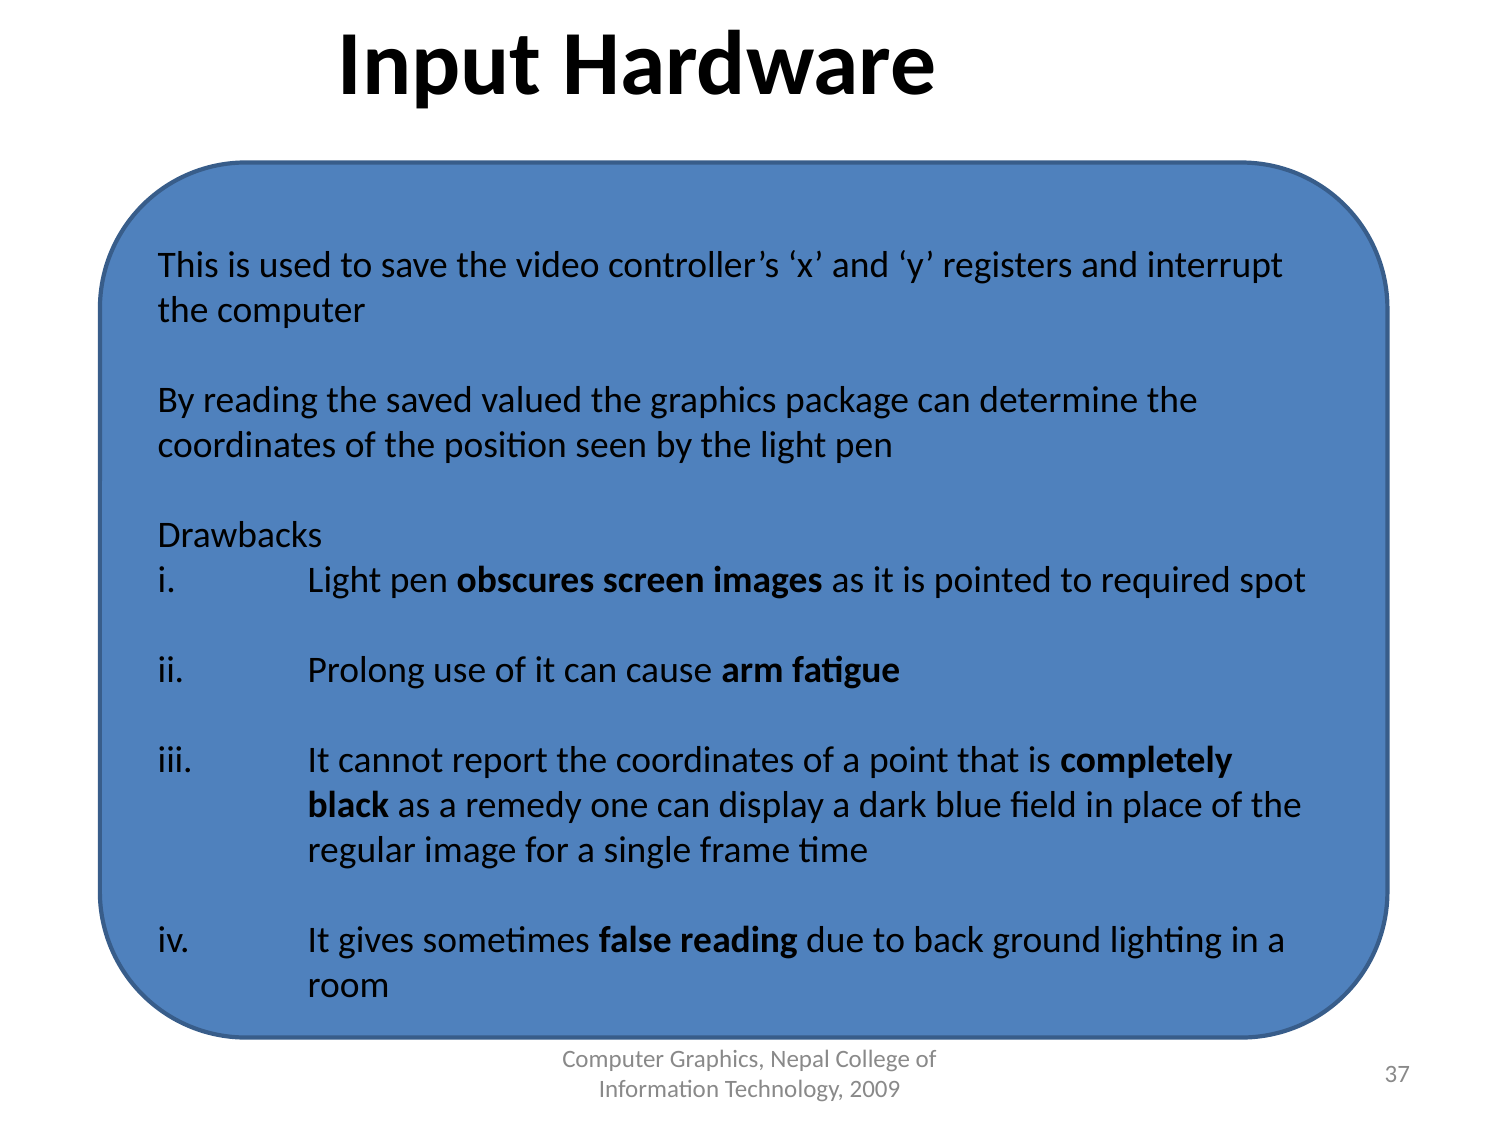

Input Hardware

This is used to save the video controller’s ‘x’ and ‘y’ registers and interrupt the computer

By reading the saved valued the graphics package can determine the coordinates of the position seen by the light pen

Drawbacks
i.	Light pen obscures screen images as it is pointed to required spot

ii.	Prolong use of it can cause arm fatigue

iii.	It cannot report the coordinates of a point that is completely 	black as a remedy one can display a dark blue field in place of the 	regular image for a single frame time

iv.	It gives sometimes false reading due to back ground lighting in a 	room
Computer Graphics, Nepal College of Information Technology, 2009
37